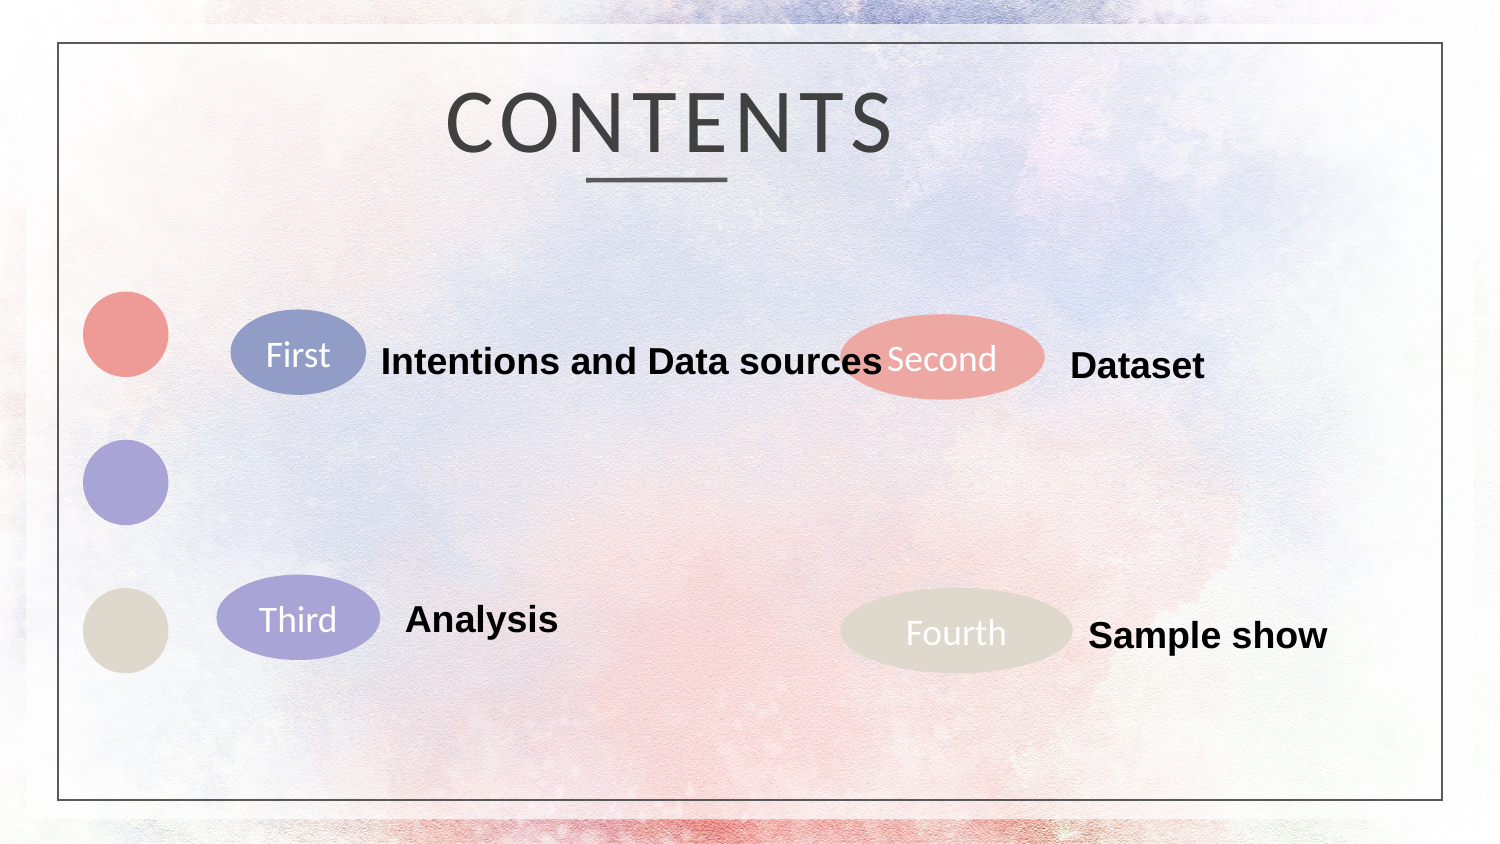

CONTENTS

First
Second
Intentions and Data sources
 Dataset

Third
Analysis
Fourth

 Sample show